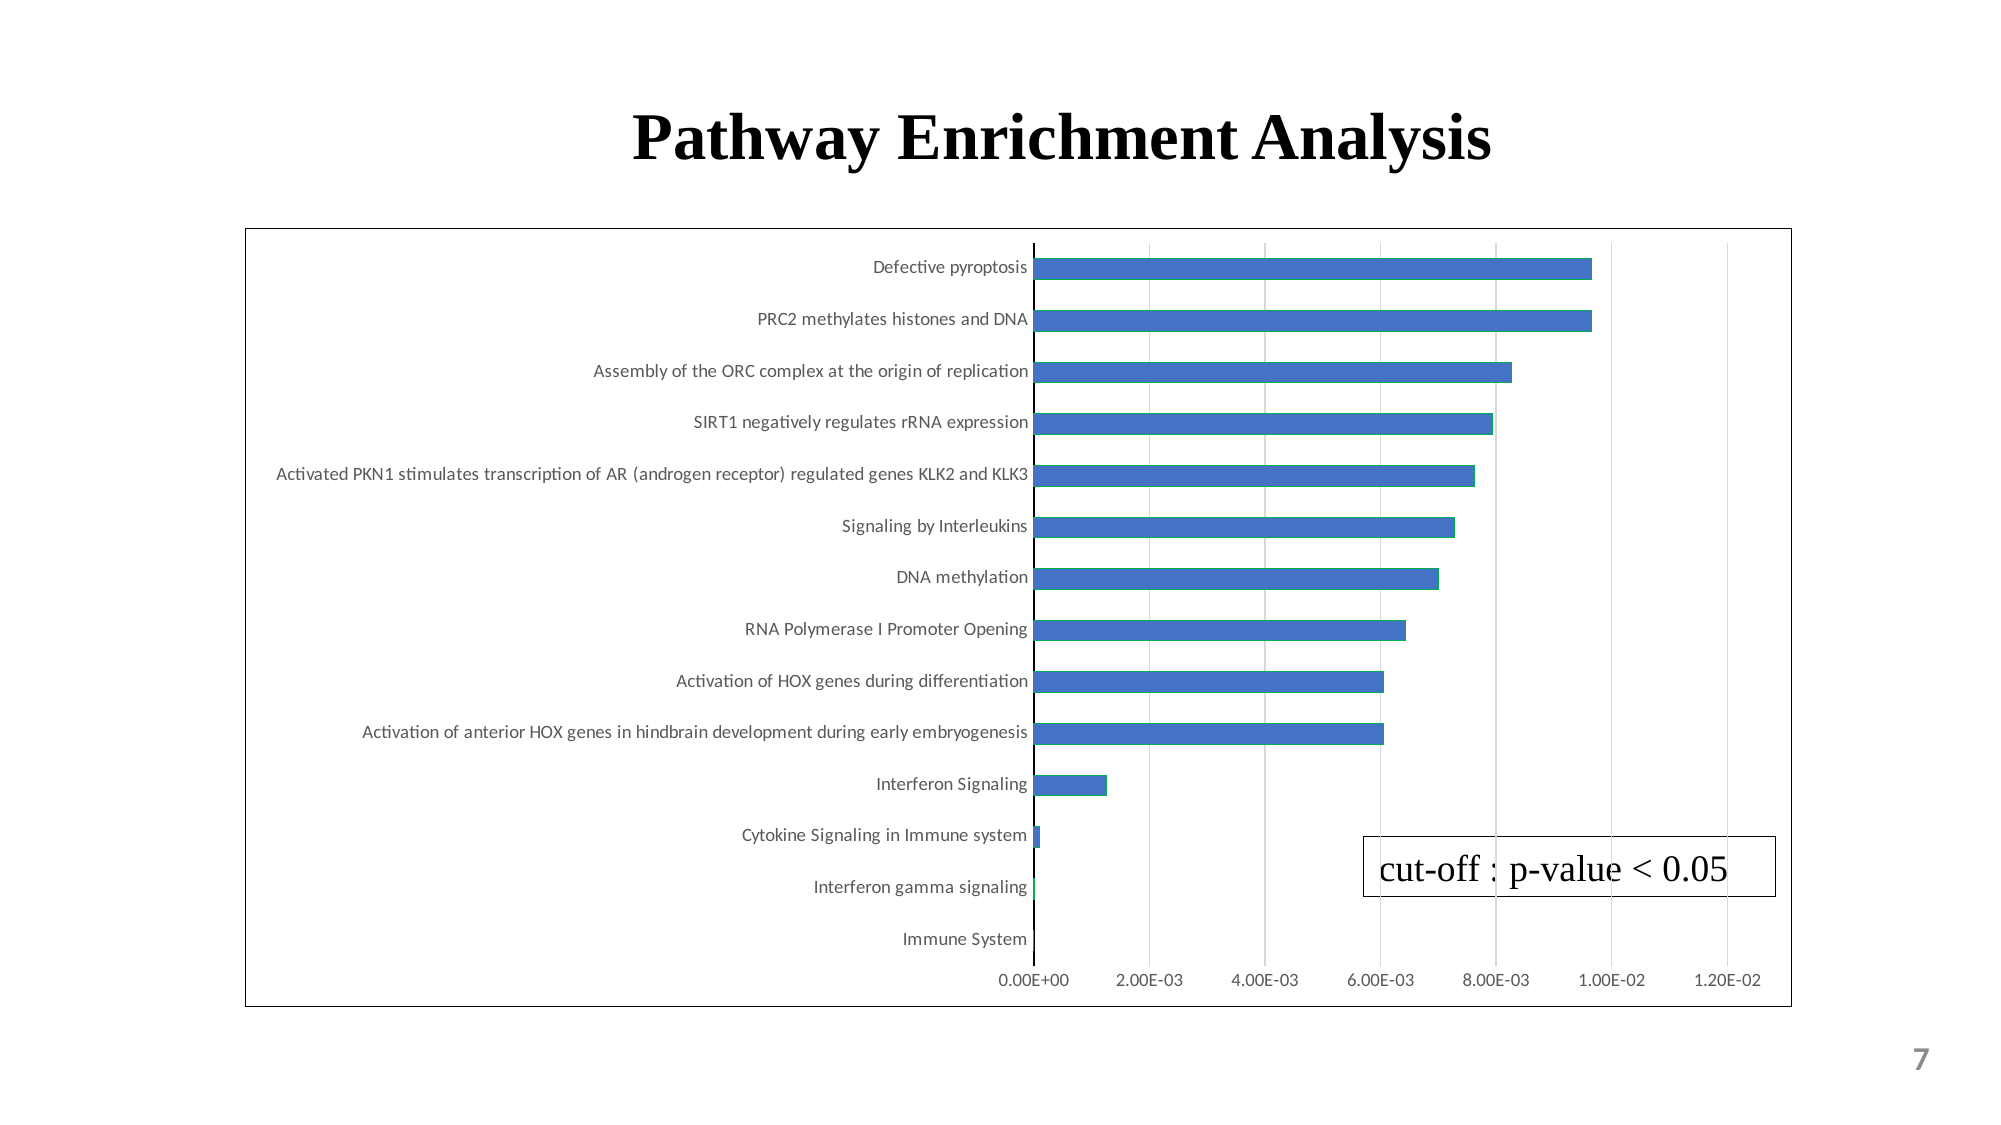

# Pathway Enrichment Analysis

### Chart

| Category | PValue |
|---|---|
| Immune System | 2.7e-08 |
| Interferon gamma signaling | 1.81e-05 |
| Cytokine Signaling in Immune system | 9.11e-05 |
| Interferon Signaling | 0.001261074 |
| Activation of anterior HOX genes in hindbrain development during early embryogenesis | 0.006041971 |
| Activation of HOX genes during differentiation | 0.006041971 |
| RNA Polymerase I Promoter Opening | 0.006425238 |
| DNA methylation | 0.007007357 |
| Signaling by Interleukins | 0.007284542 |
| Activated PKN1 stimulates transcription of AR (androgen receptor) regulated genes KLK2 and KLK3 | 0.00761987 |
| SIRT1 negatively regulates rRNA expression | 0.007937638 |
| Assembly of the ORC complex at the origin of replication | 0.00826314 |
| PRC2 methylates histones and DNA | 0.009643289 |
| Defective pyroptosis | 0.009643289 |
cut-off : p-value < 0.05
7